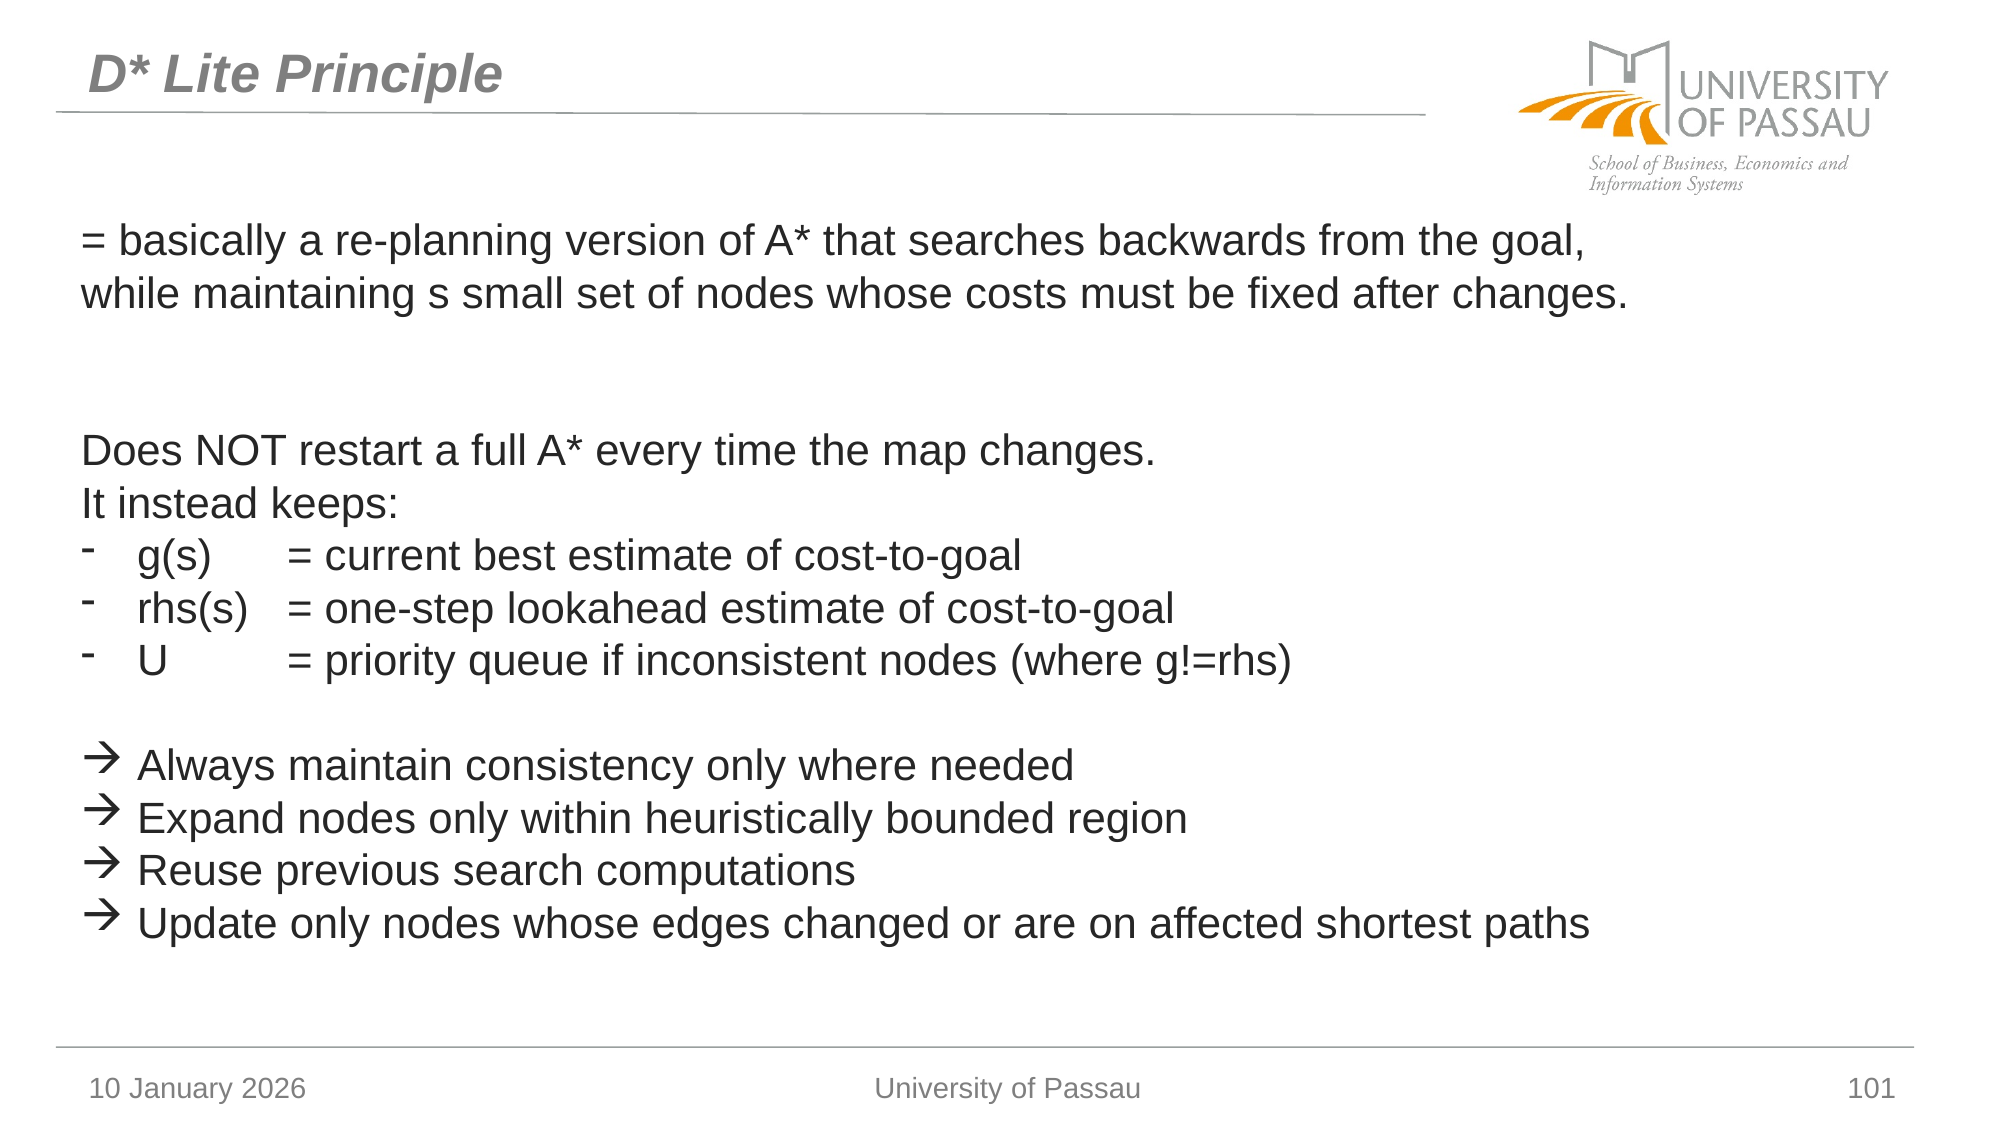

# D* Lite Principle
= basically a re-planning version of A* that searches backwards from the goal,
while maintaining s small set of nodes whose costs must be fixed after changes.

Does NOT restart a full A* every time the map changes.
It instead keeps:
g(s) 	= current best estimate of cost-to-goal
rhs(s)	= one-step lookahead estimate of cost-to-goal
U	= priority queue if inconsistent nodes (where g!=rhs)

Always maintain consistency only where needed
Expand nodes only within heuristically bounded region
Reuse previous search computations
Update only nodes whose edges changed or are on affected shortest paths
10 January 2026
University of Passau
101